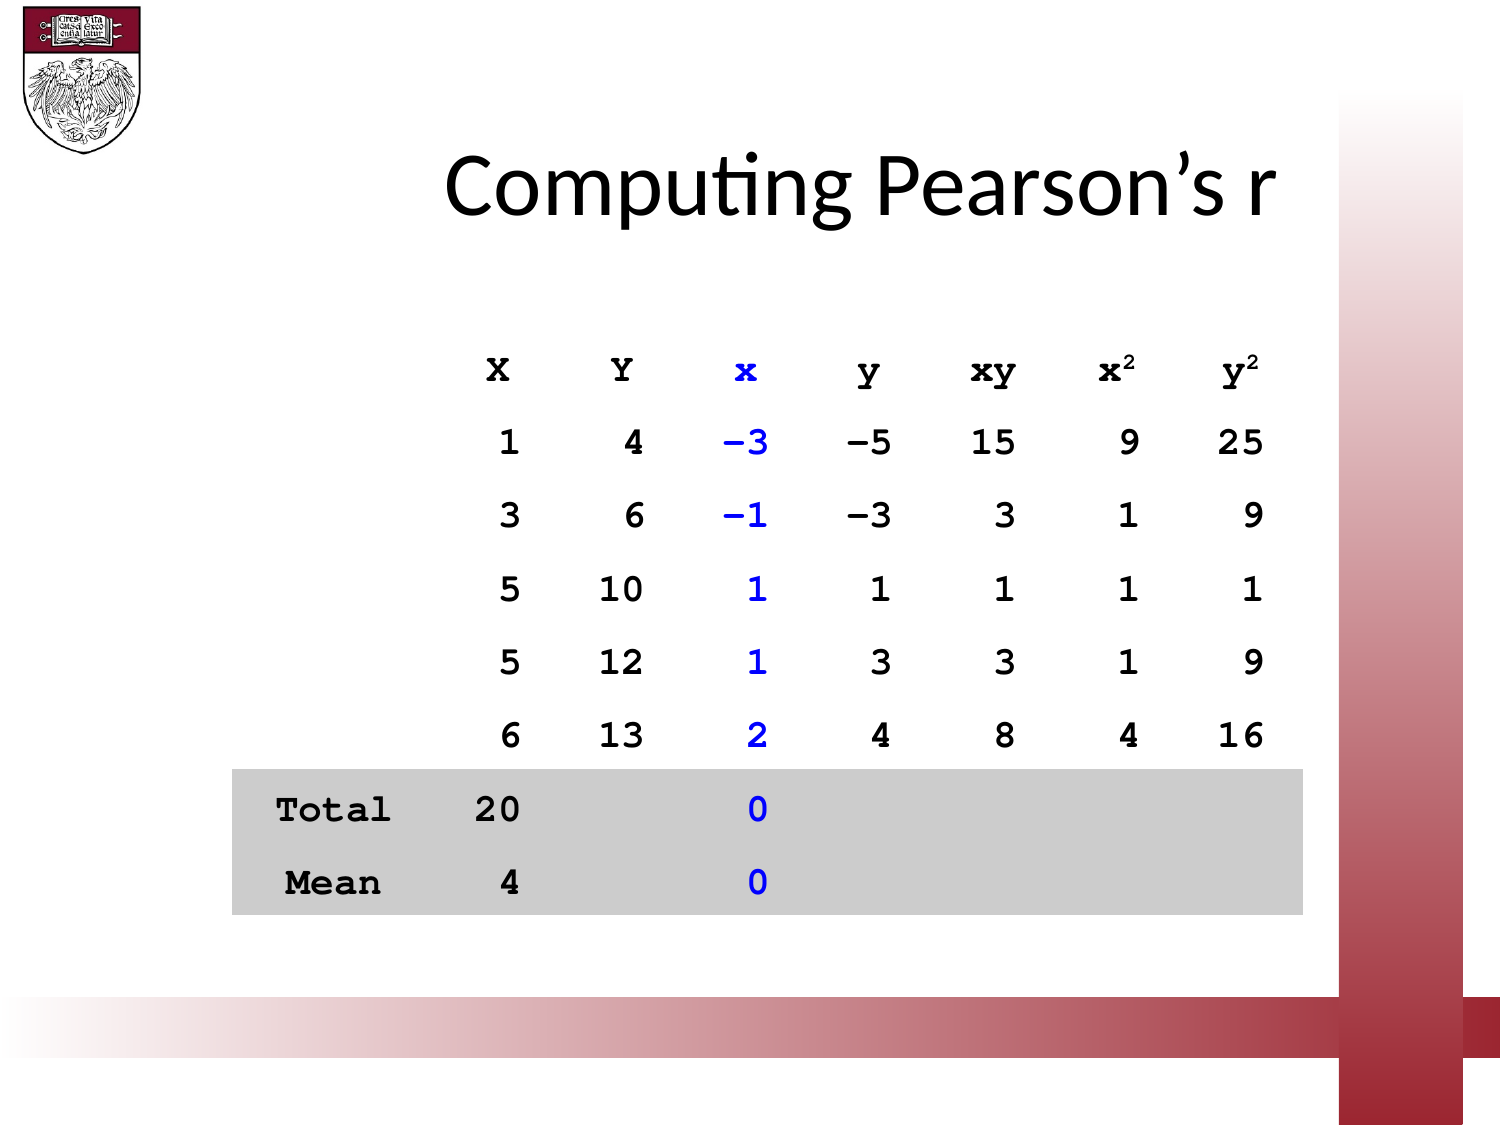

Computing Pearson’s r
|  | X | Y | x | y | xy | x2 | y2 |
| --- | --- | --- | --- | --- | --- | --- | --- |
|  | 1 | 4 | -3 | -5 | 15 | 9 | 25 |
|  | 3 | 6 | -1 | -3 | 3 | 1 | 9 |
|  | 5 | 10 | 1 | 1 | 1 | 1 | 1 |
|  | 5 | 12 | 1 | 3 | 3 | 1 | 9 |
|  | 6 | 13 | 2 | 4 | 8 | 4 | 16 |
| Total | 20 |  | 0 |  |  |  |  |
| Mean | 4 |  | 0 |  |  |  |  |